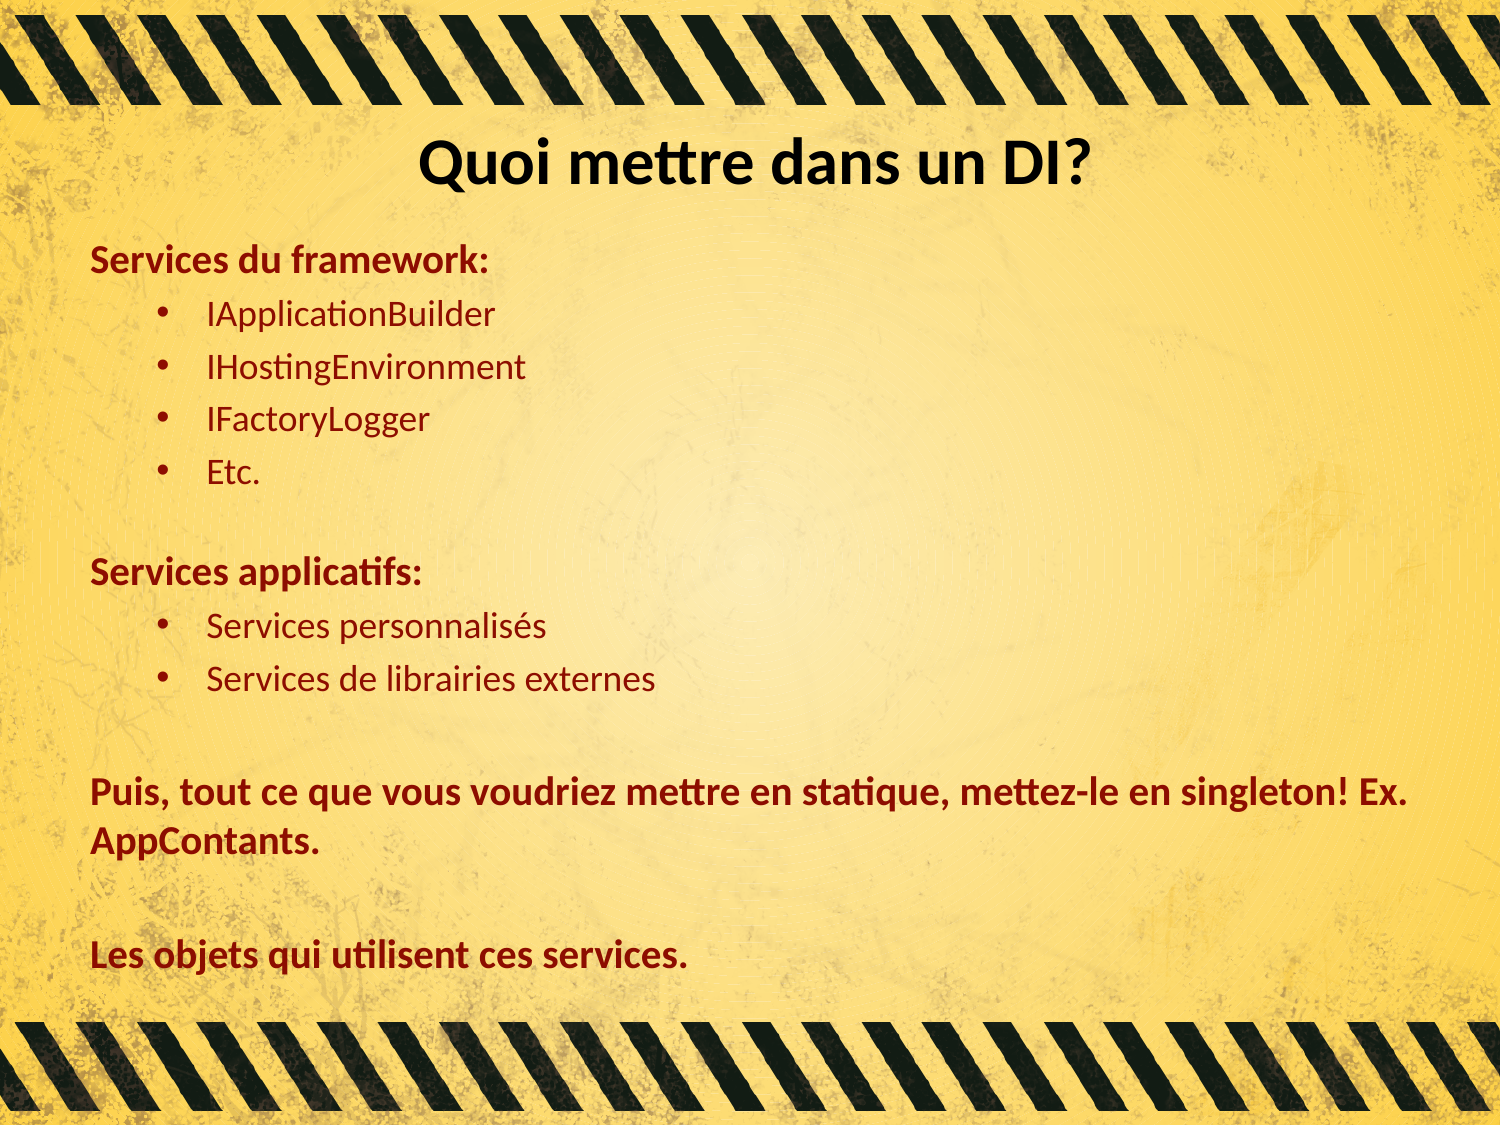

# Quoi mettre dans un DI?
Services du framework:
IApplicationBuilder
IHostingEnvironment
IFactoryLogger
Etc.
Services applicatifs:
Services personnalisés
Services de librairies externes

Puis, tout ce que vous voudriez mettre en statique, mettez-le en singleton! Ex. AppContants.

Les objets qui utilisent ces services.